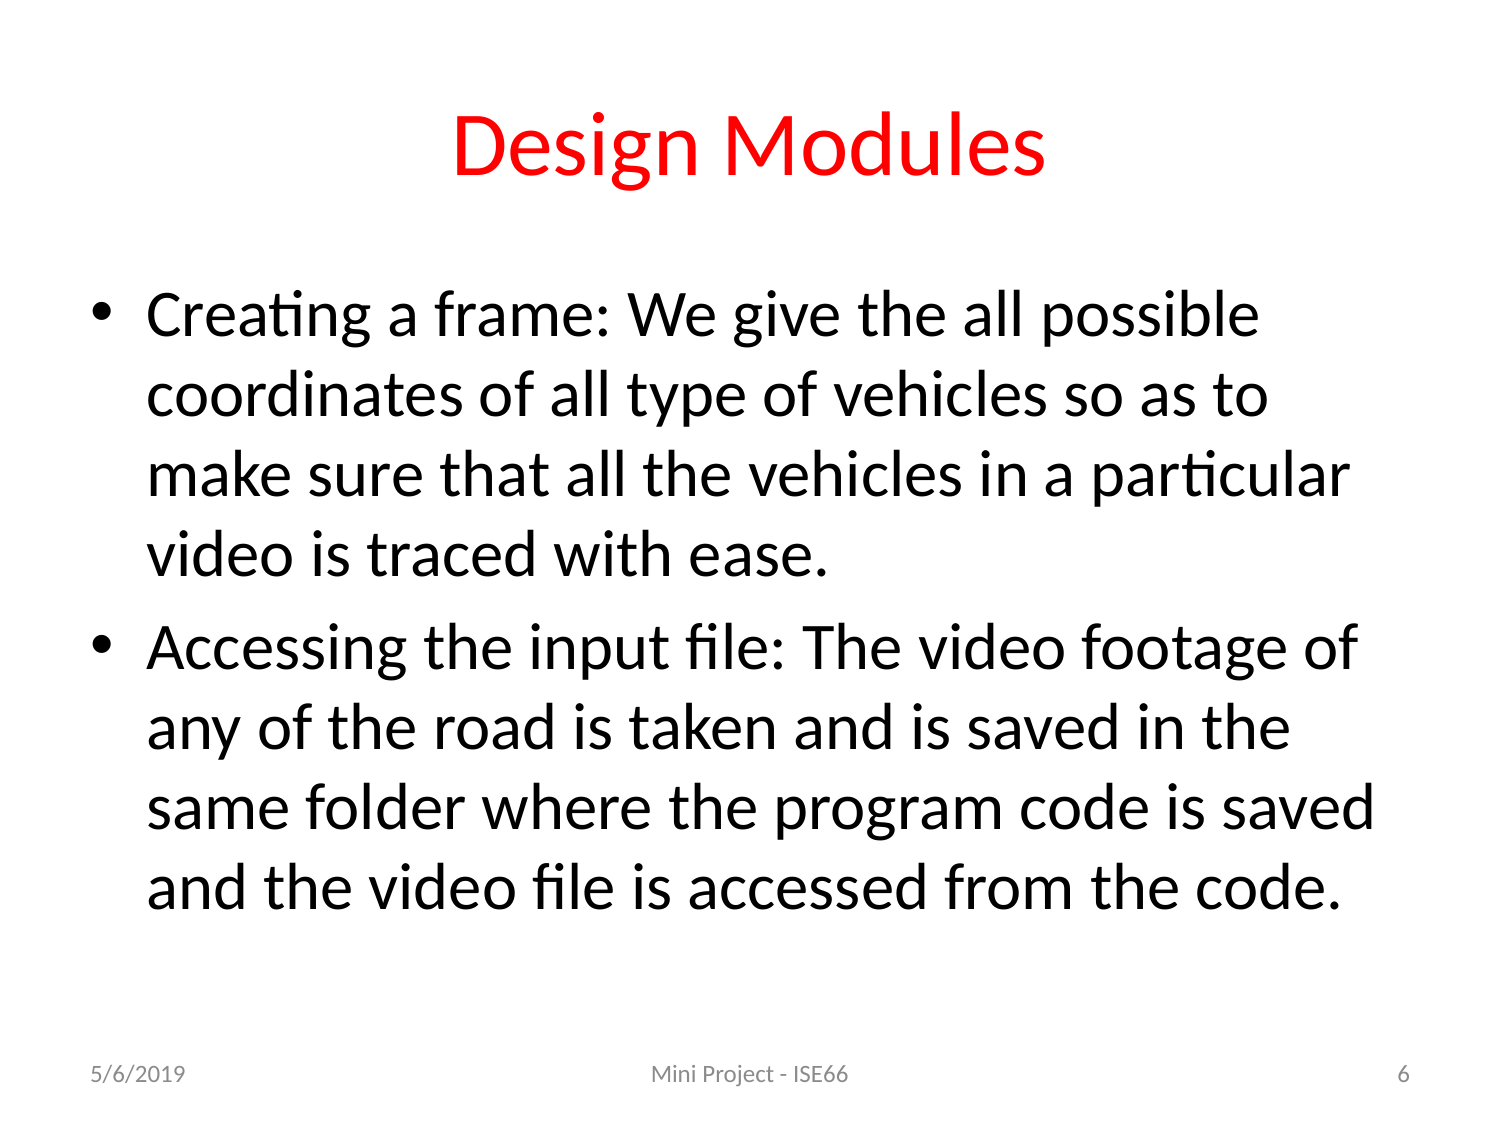

# Design Modules
Creating a frame: We give the all possible coordinates of all type of vehicles so as to make sure that all the vehicles in a particular video is traced with ease.
Accessing the input file: The video footage of any of the road is taken and is saved in the same folder where the program code is saved and the video file is accessed from the code.

5/6/2019
Mini Project - ISE66
6